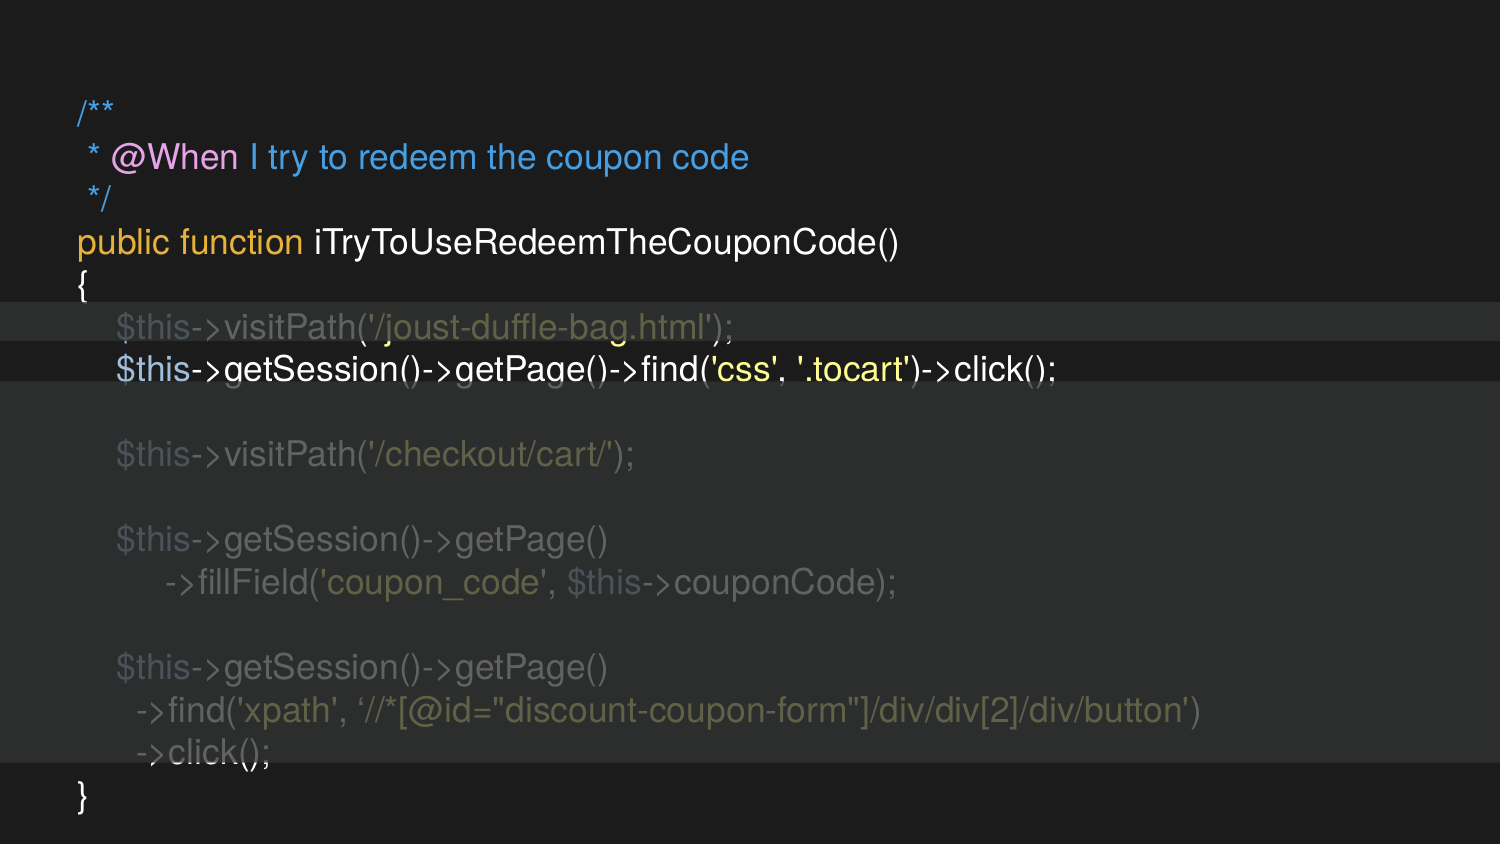

/**
 * @When I try to redeem the coupon code
 */
public function iTryToUseRedeemTheCouponCode()
{
    $this->visitPath('/joust-duffle-bag.html');
    $this->getSession()->getPage()->find('css', '.tocart')->click();
    $this->visitPath('/checkout/cart/');
    $this->getSession()->getPage()
         ->fillField('coupon_code', $this->couponCode);
    $this->getSession()->getPage()
      ->find('xpath', ‘//*[@id="discount-coupon-form"]/div/div[2]/div/button')
      ->click();
}